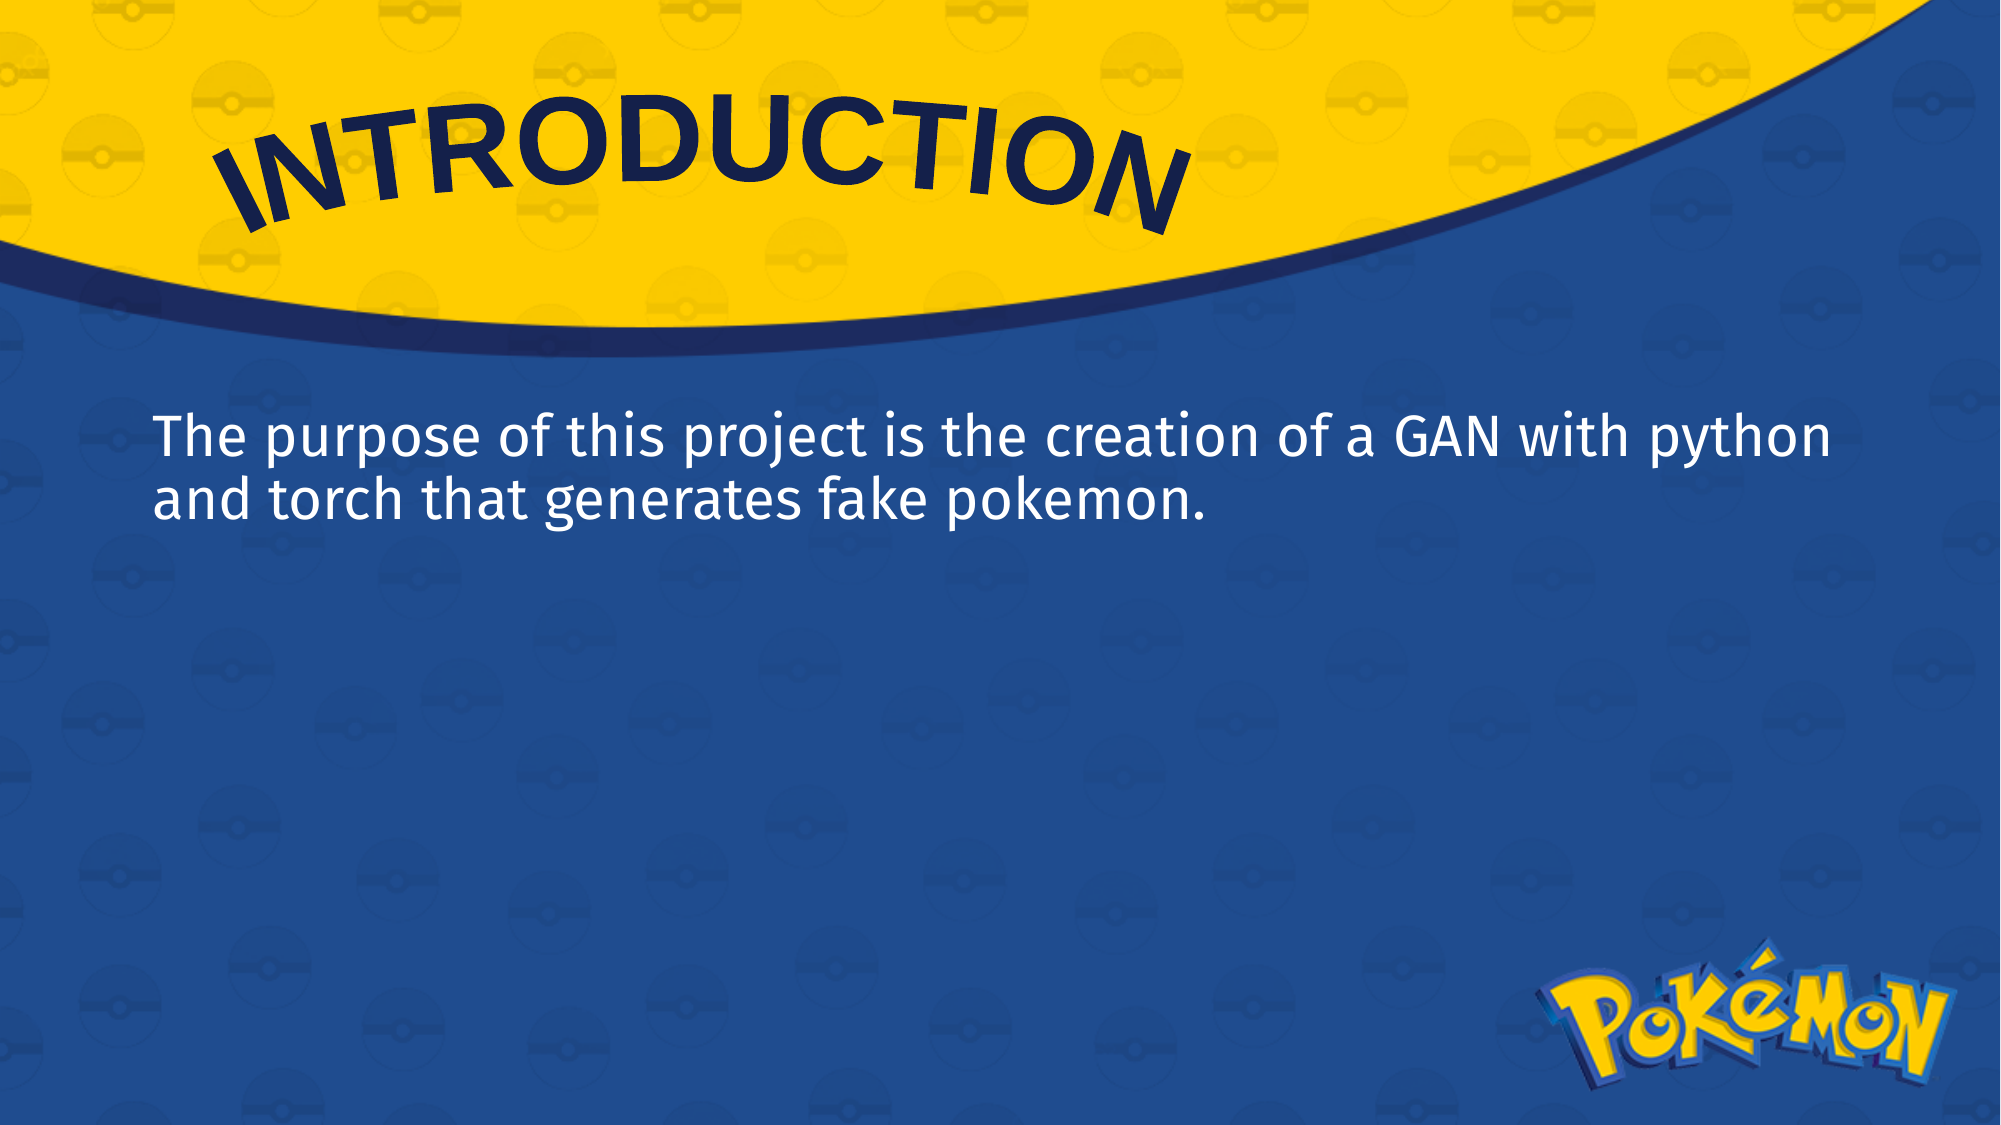

INTRODUCTION
The purpose of this project is the creation of a GAN with python and torch that generates fake pokemon.